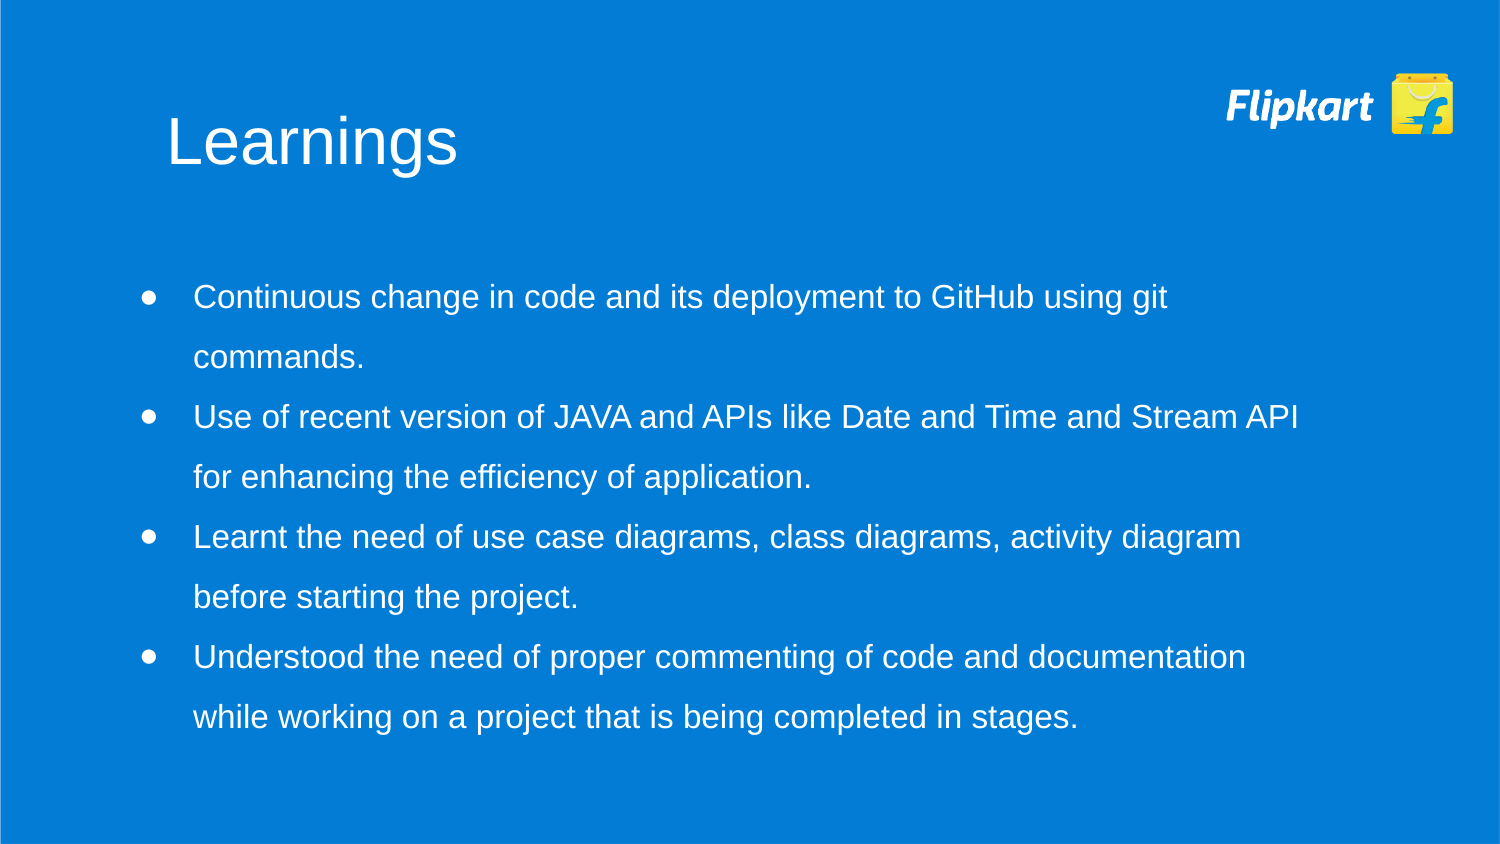

Learnings
Continuous change in code and its deployment to GitHub using git commands.
Use of recent version of JAVA and APIs like Date and Time and Stream API for enhancing the efficiency of application.
Learnt the need of use case diagrams, class diagrams, activity diagram before starting the project.
Understood the need of proper commenting of code and documentation while working on a project that is being completed in stages.